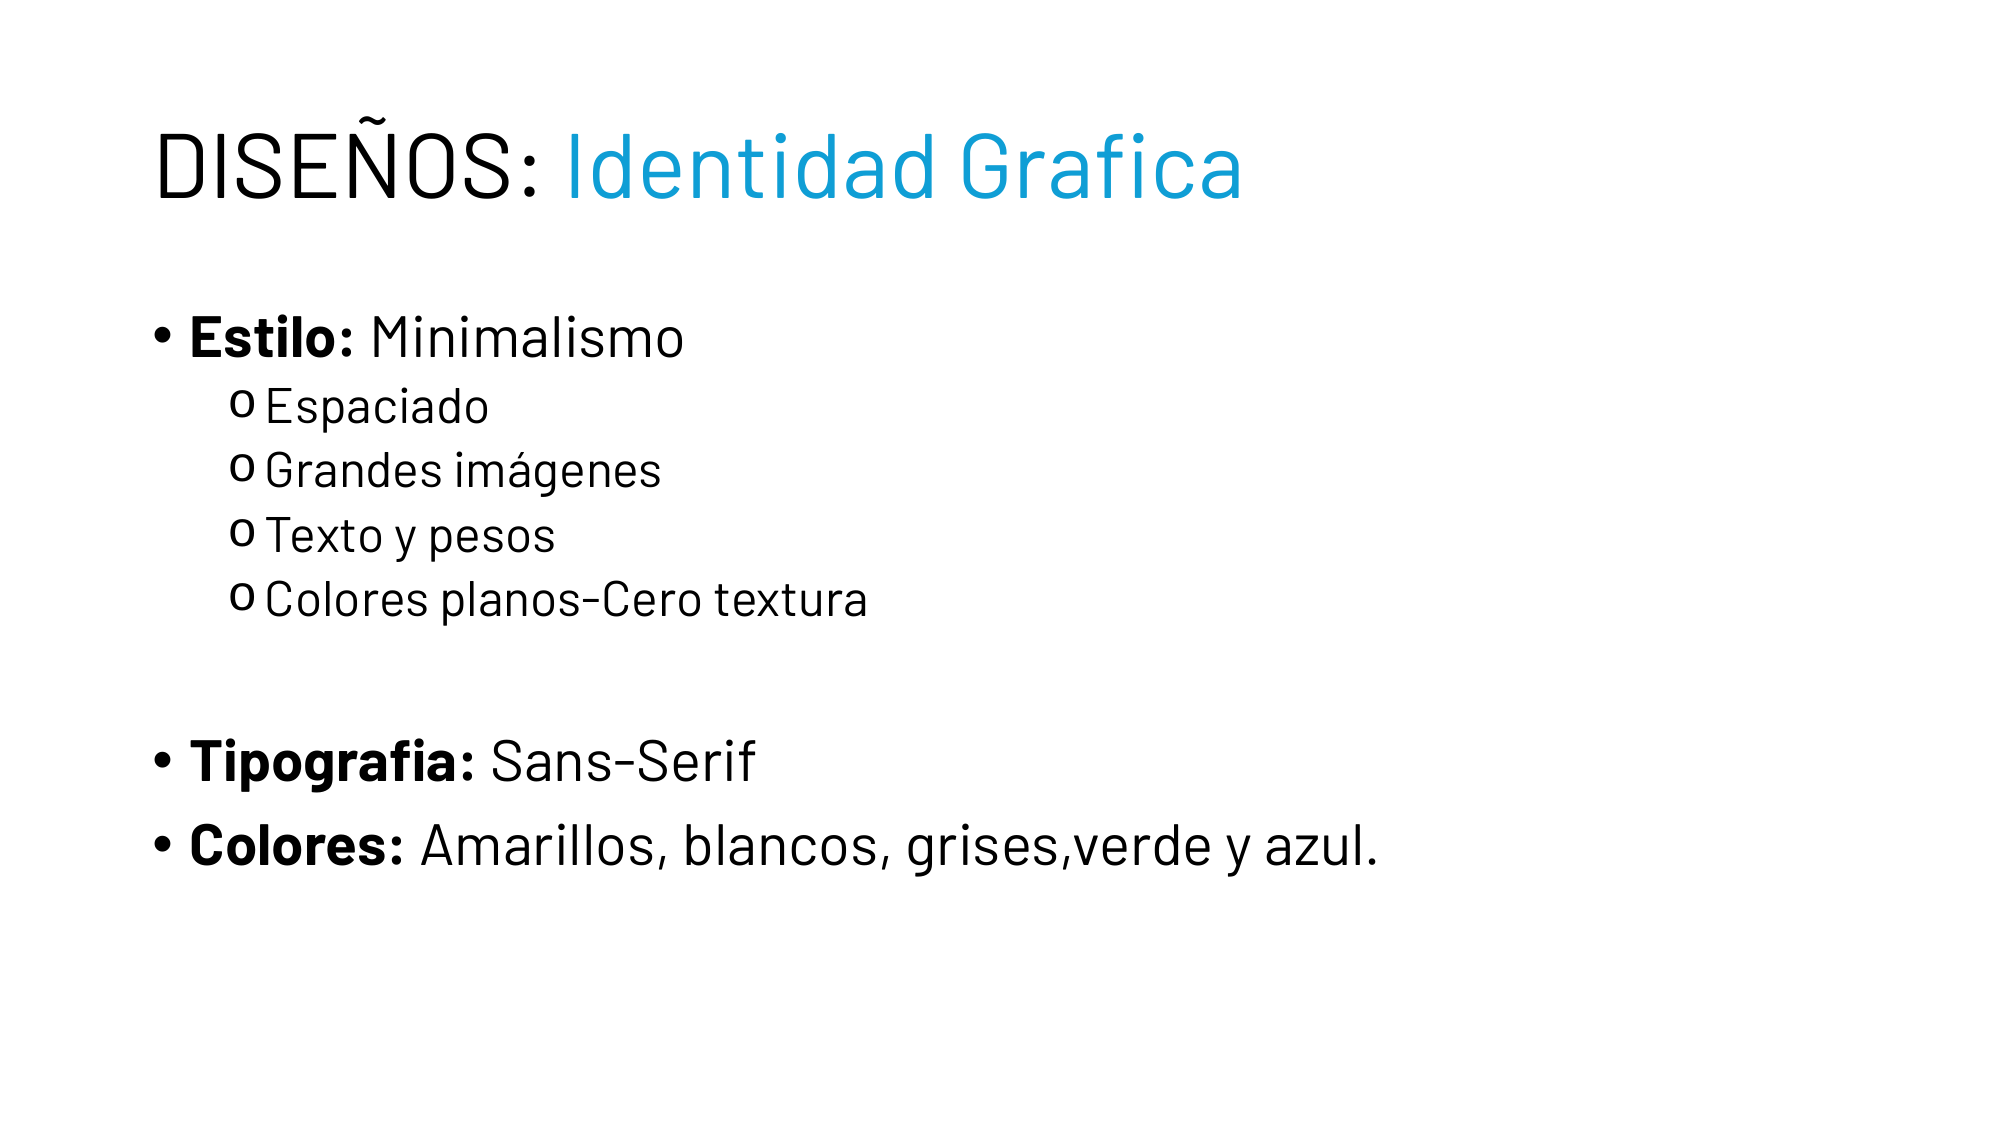

# DISEÑOS: Identidad Grafica
Estilo: Minimalismo
Espaciado
Grandes imágenes
Texto y pesos
Colores planos-Cero textura

Tipografia: Sans-Serif
Colores: Amarillos, blancos, grises,verde y azul.